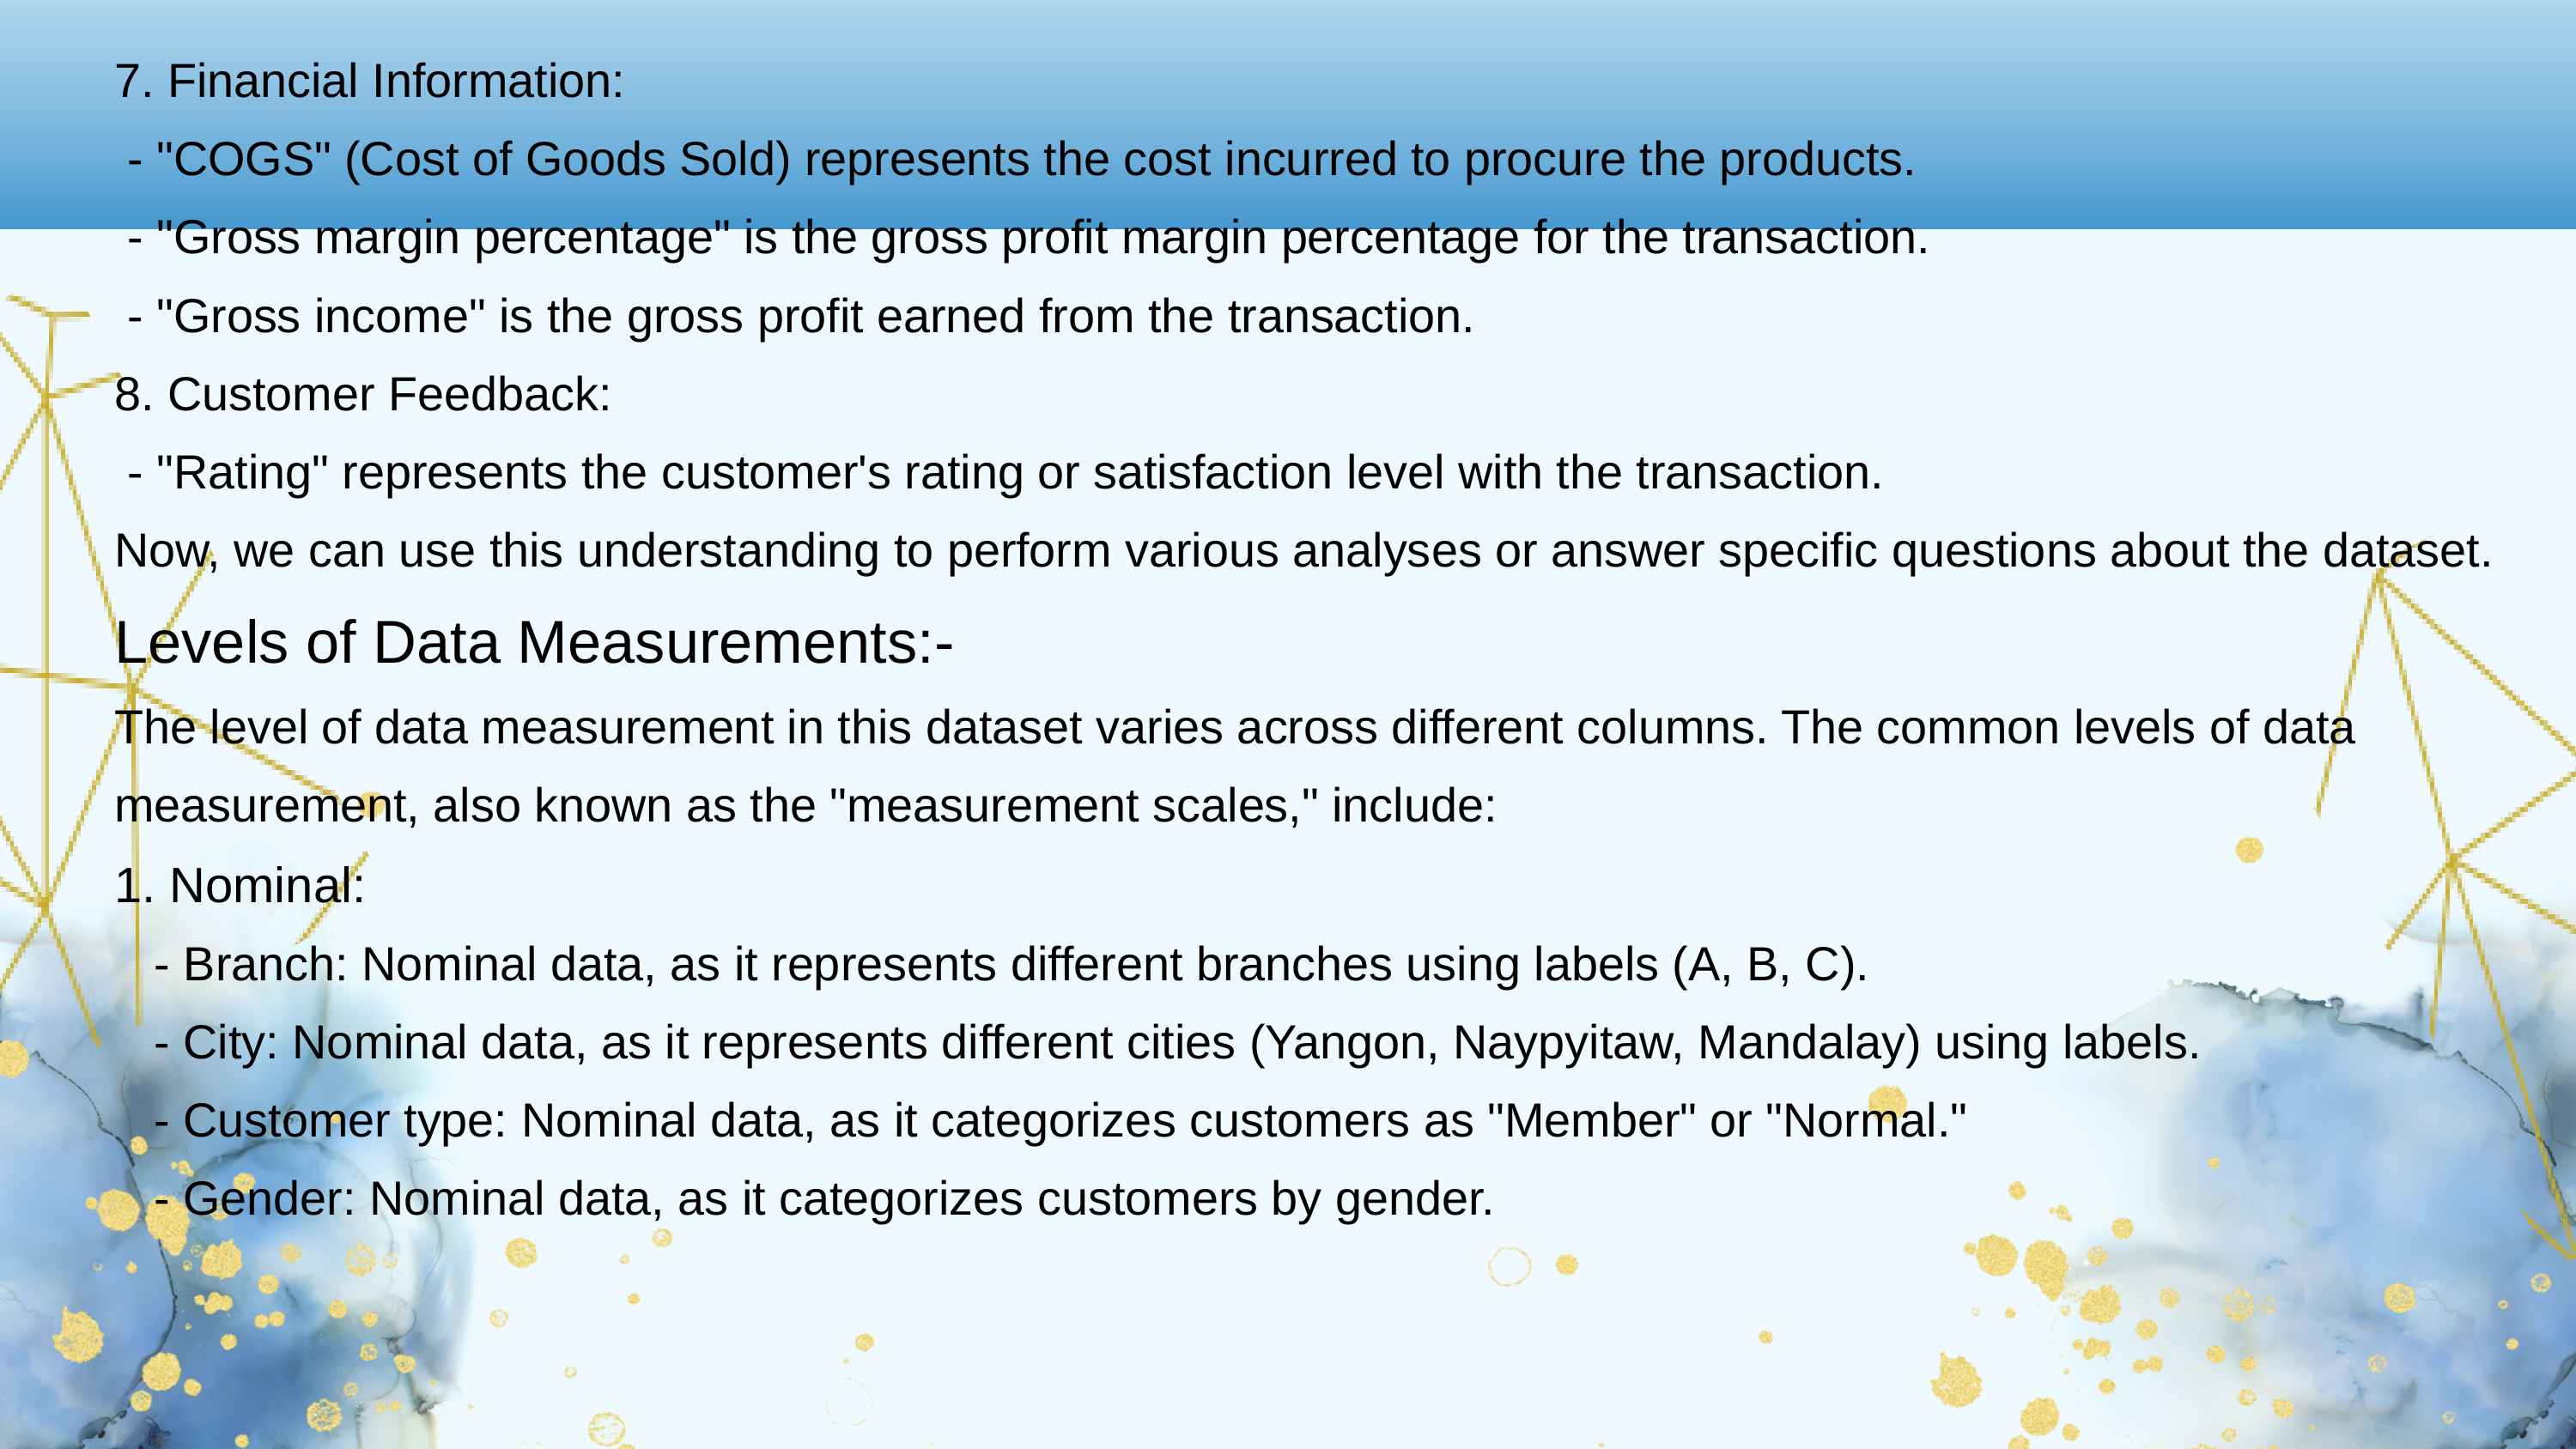

7. Financial Information:
 - "COGS" (Cost of Goods Sold) represents the cost incurred to procure the products.
 - "Gross margin percentage" is the gross profit margin percentage for the transaction.
 - "Gross income" is the gross profit earned from the transaction.
8. Customer Feedback:
 - "Rating" represents the customer's rating or satisfaction level with the transaction.
Now, we can use this understanding to perform various analyses or answer specific questions about the dataset.
Levels of Data Measurements:-
The level of data measurement in this dataset varies across different columns. The common levels of data measurement, also known as the "measurement scales," include:
1. Nominal:
   - Branch: Nominal data, as it represents different branches using labels (A, B, C).
   - City: Nominal data, as it represents different cities (Yangon, Naypyitaw, Mandalay) using labels.
   - Customer type: Nominal data, as it categorizes customers as "Member" or "Normal."
   - Gender: Nominal data, as it categorizes customers by gender.